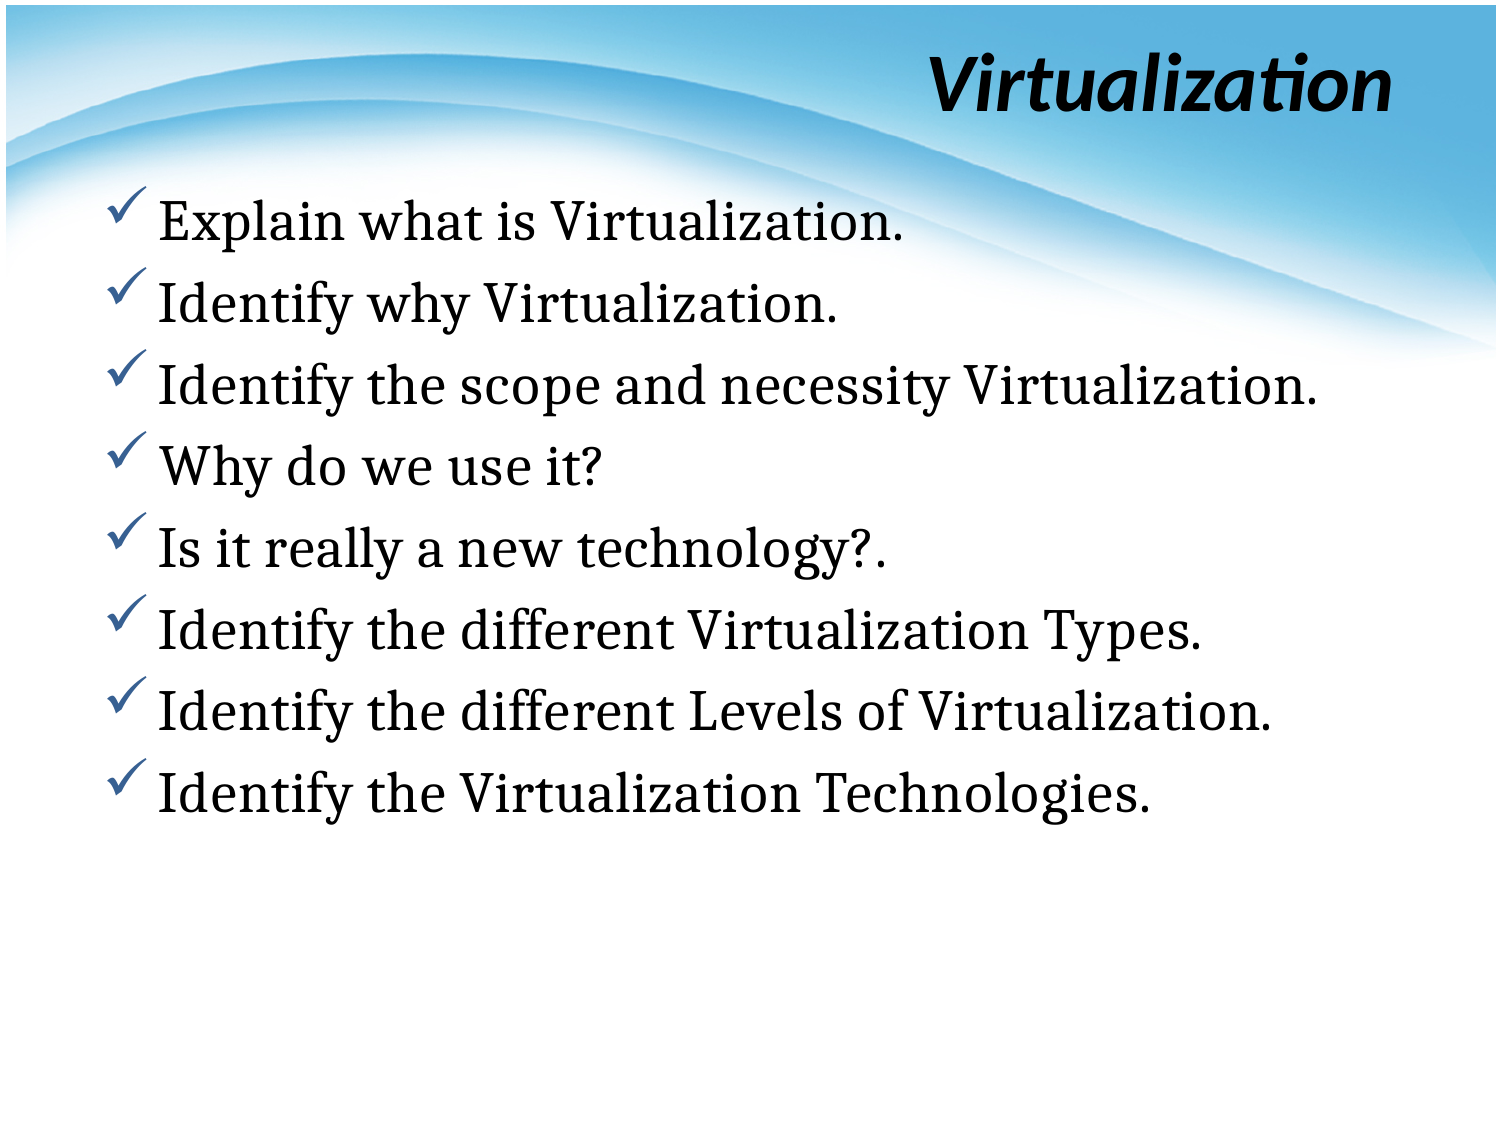

# Virtualization
Explain what is Virtualization.
Identify why Virtualization.
Identify the scope and necessity Virtualization.
Why do we use it?
Is it really a new technology?.
Identify the different Virtualization Types.
Identify the different Levels of Virtualization.
Identify the Virtualization Technologies.